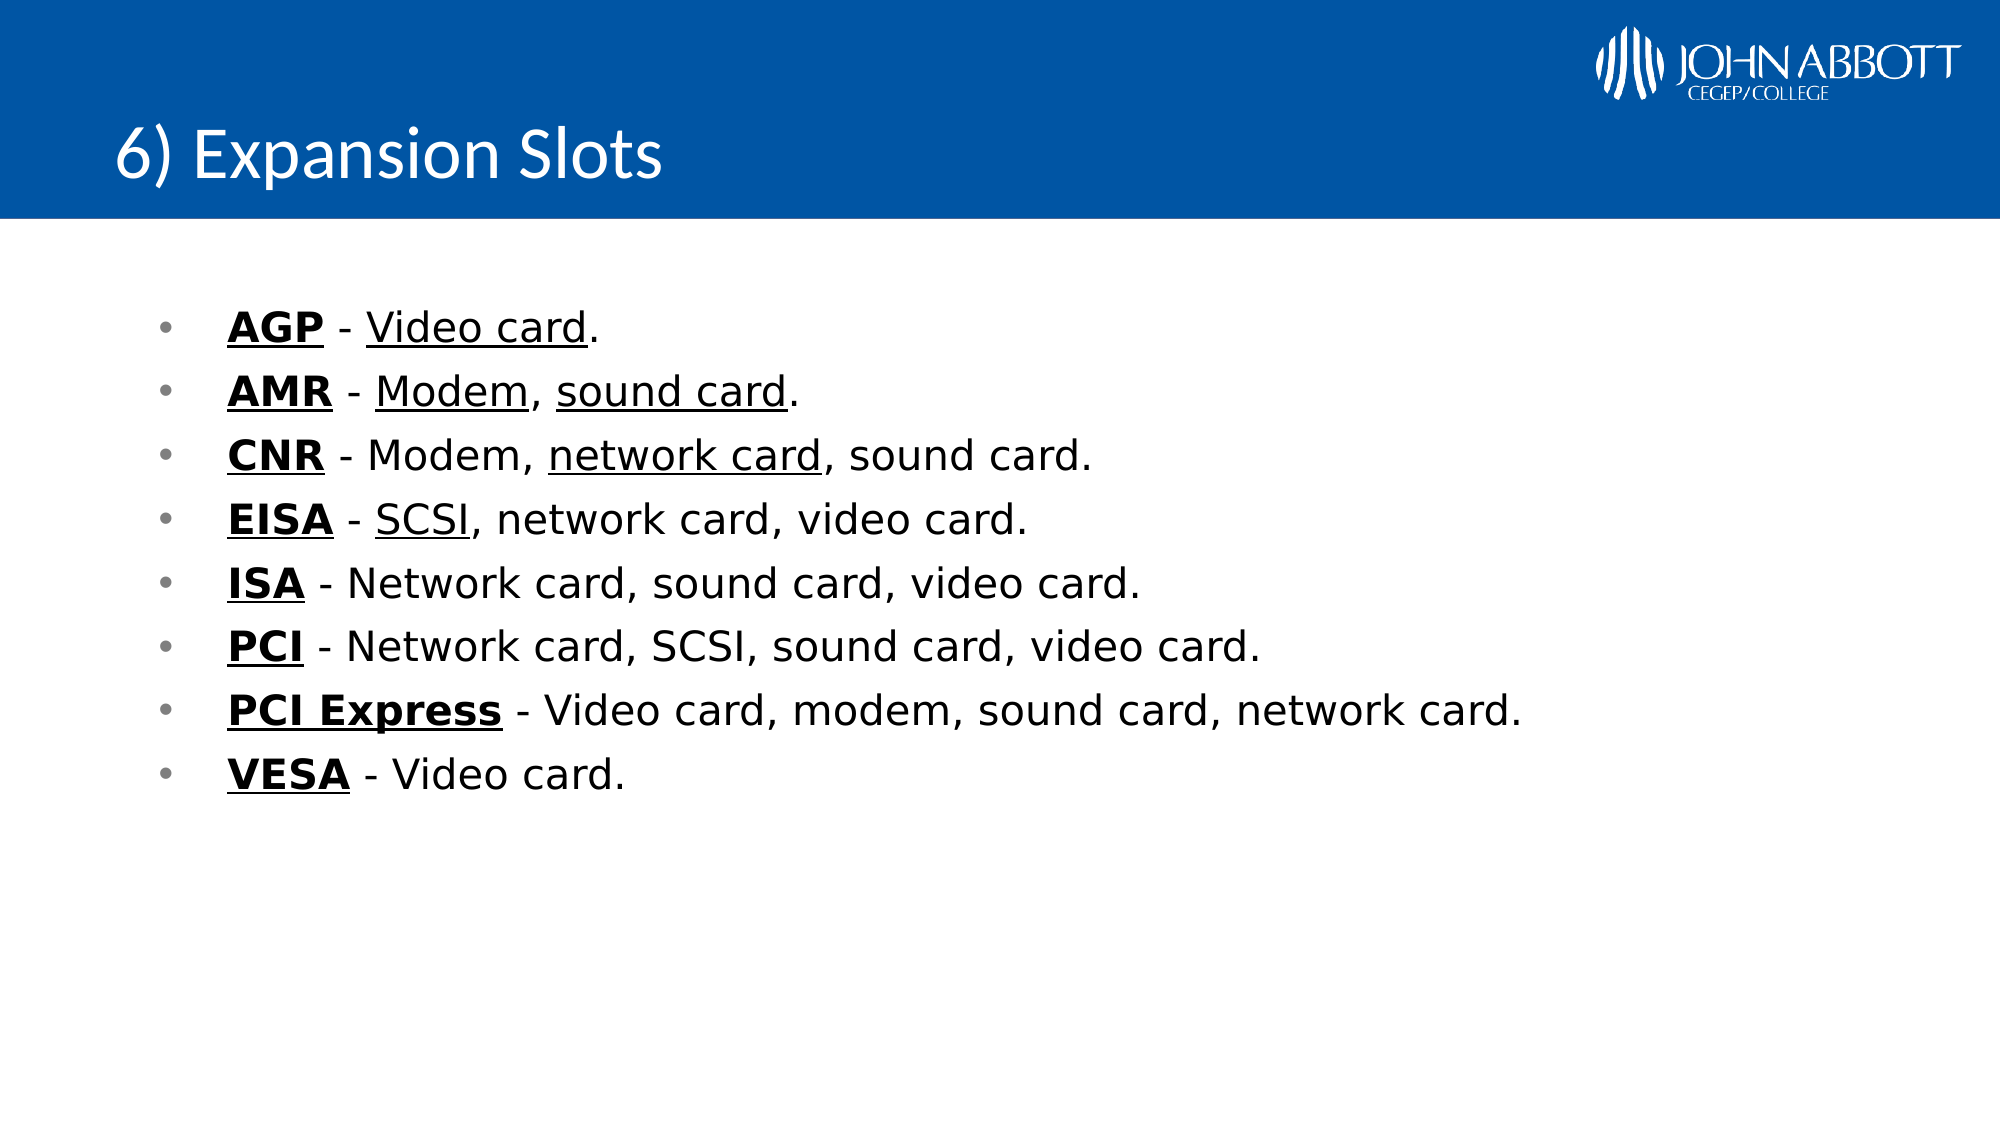

# 6) Expansion Slots
AGP - Video card.
AMR - Modem, sound card.
CNR - Modem, network card, sound card.
EISA - SCSI, network card, video card.
ISA - Network card, sound card, video card.
PCI - Network card, SCSI, sound card, video card.
PCI Express - Video card, modem, sound card, network card.
VESA - Video card.